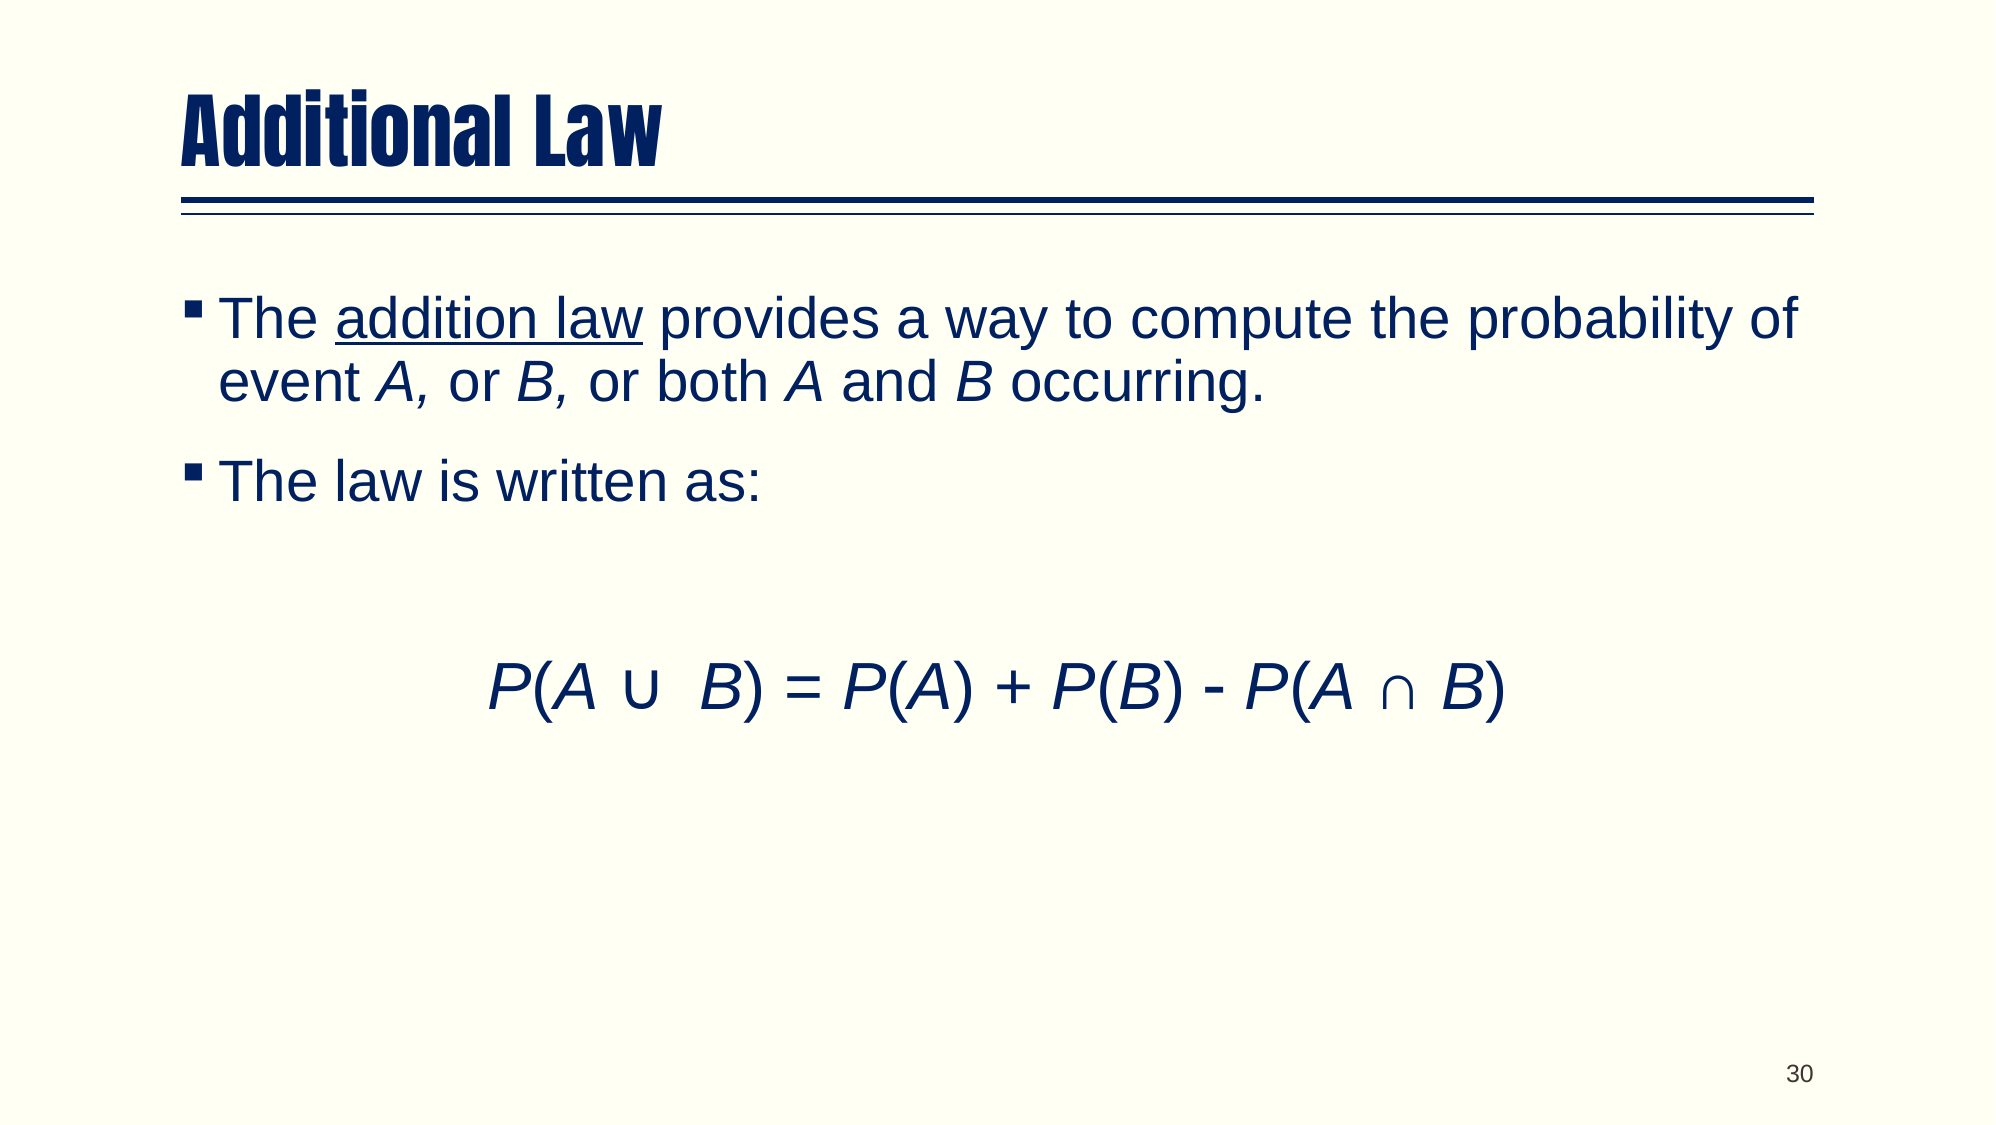

# Additional Law
The addition law provides a way to compute the probability of event A, or B, or both A and B occurring.
The law is written as:

P(A ∪ B) = P(A) + P(B) − P(A ∩ B)
30